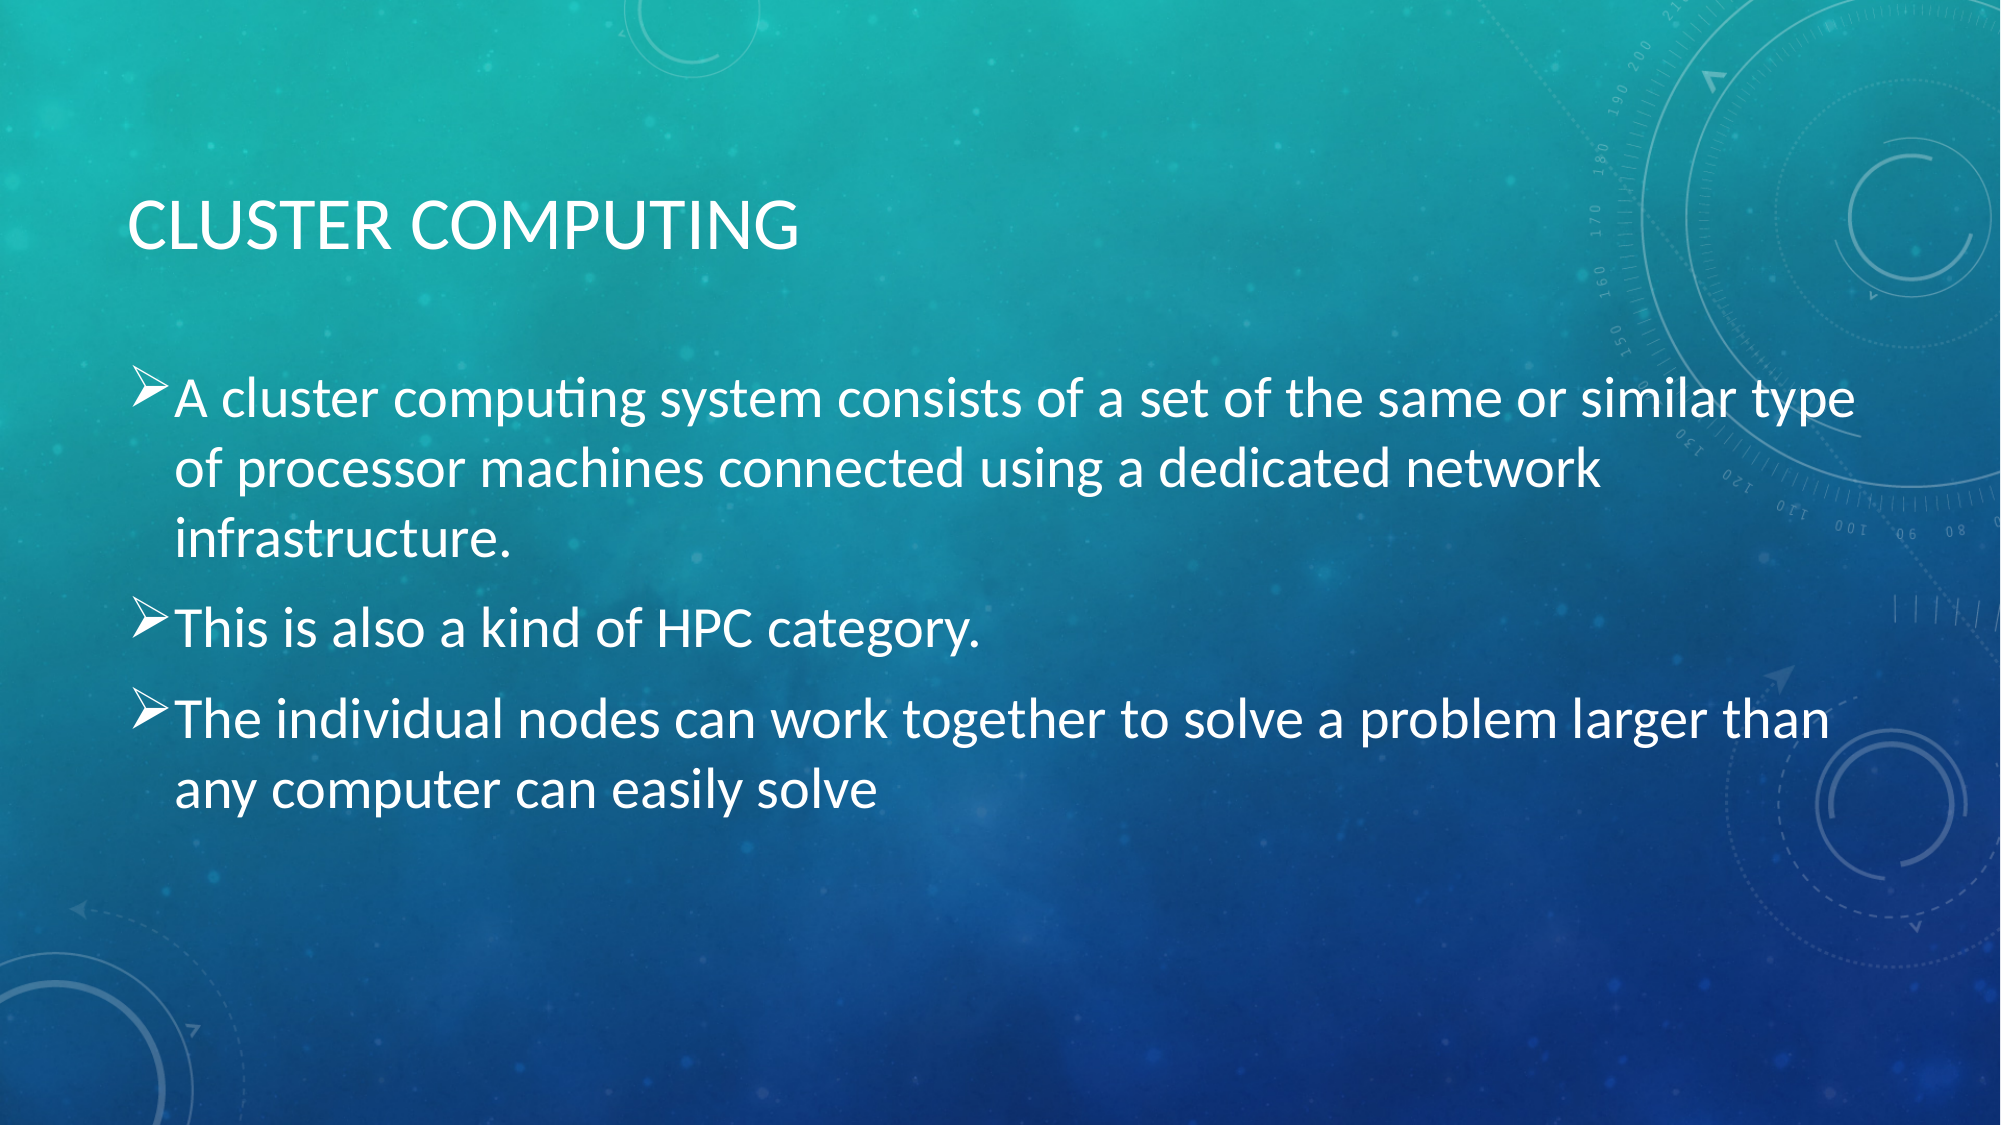

# Cluster Computing
A cluster computing system consists of a set of the same or similar type of processor machines connected using a dedicated network infrastructure.
This is also a kind of HPC category.
The individual nodes can work together to solve a problem larger than any computer can easily solve